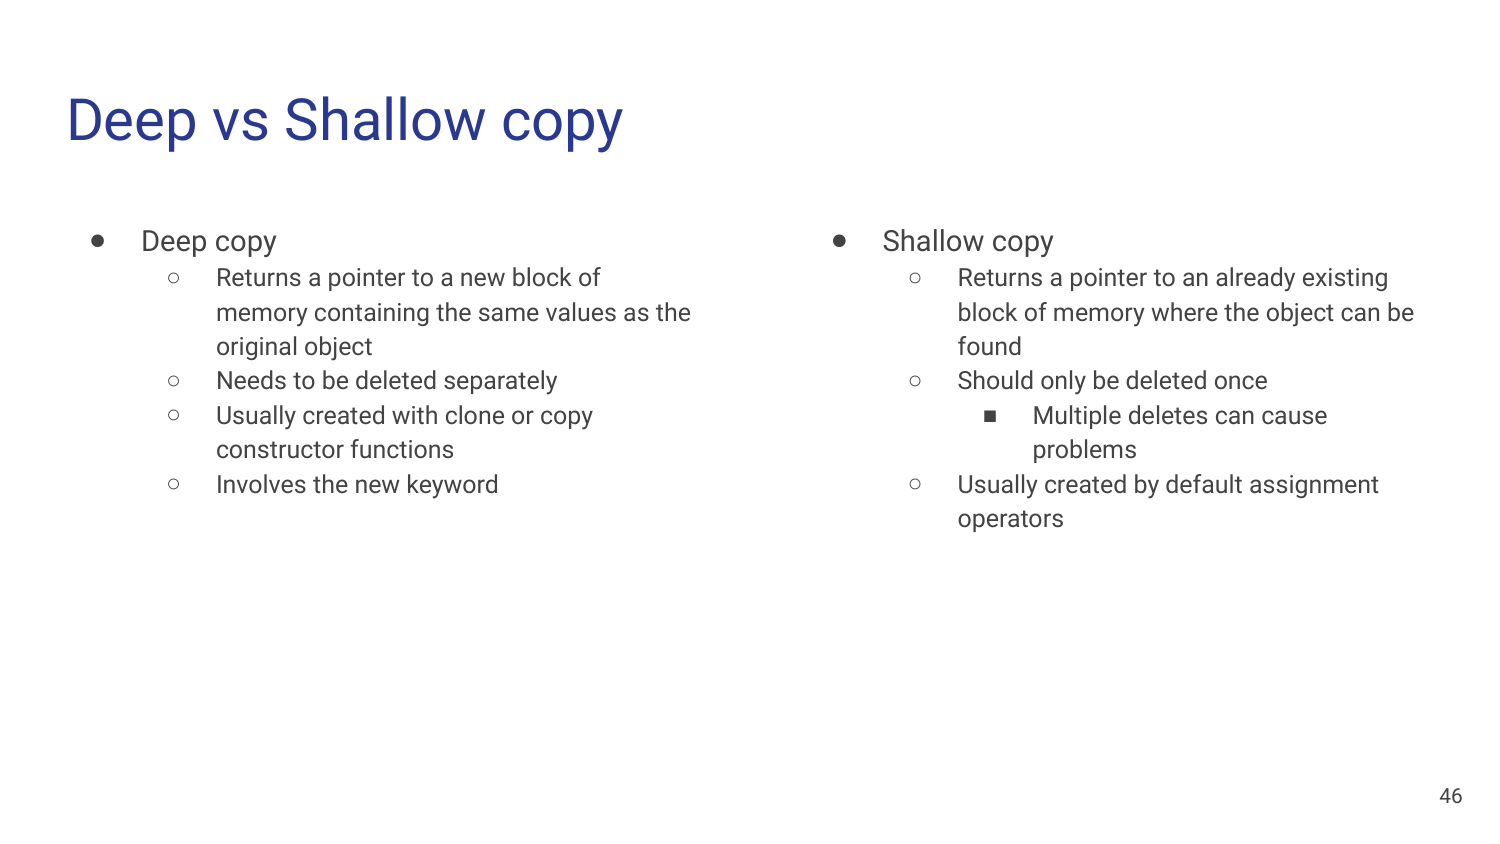

# Deep vs Shallow copy
Deep copy
Returns a pointer to a new block of memory containing the same values as the original object
Needs to be deleted separately
Usually created with clone or copy constructor functions
Involves the new keyword

Shallow copy
Returns a pointer to an already existing block of memory where the object can be found
Should only be deleted once
Multiple deletes can cause problems
Usually created by default assignment operators
46